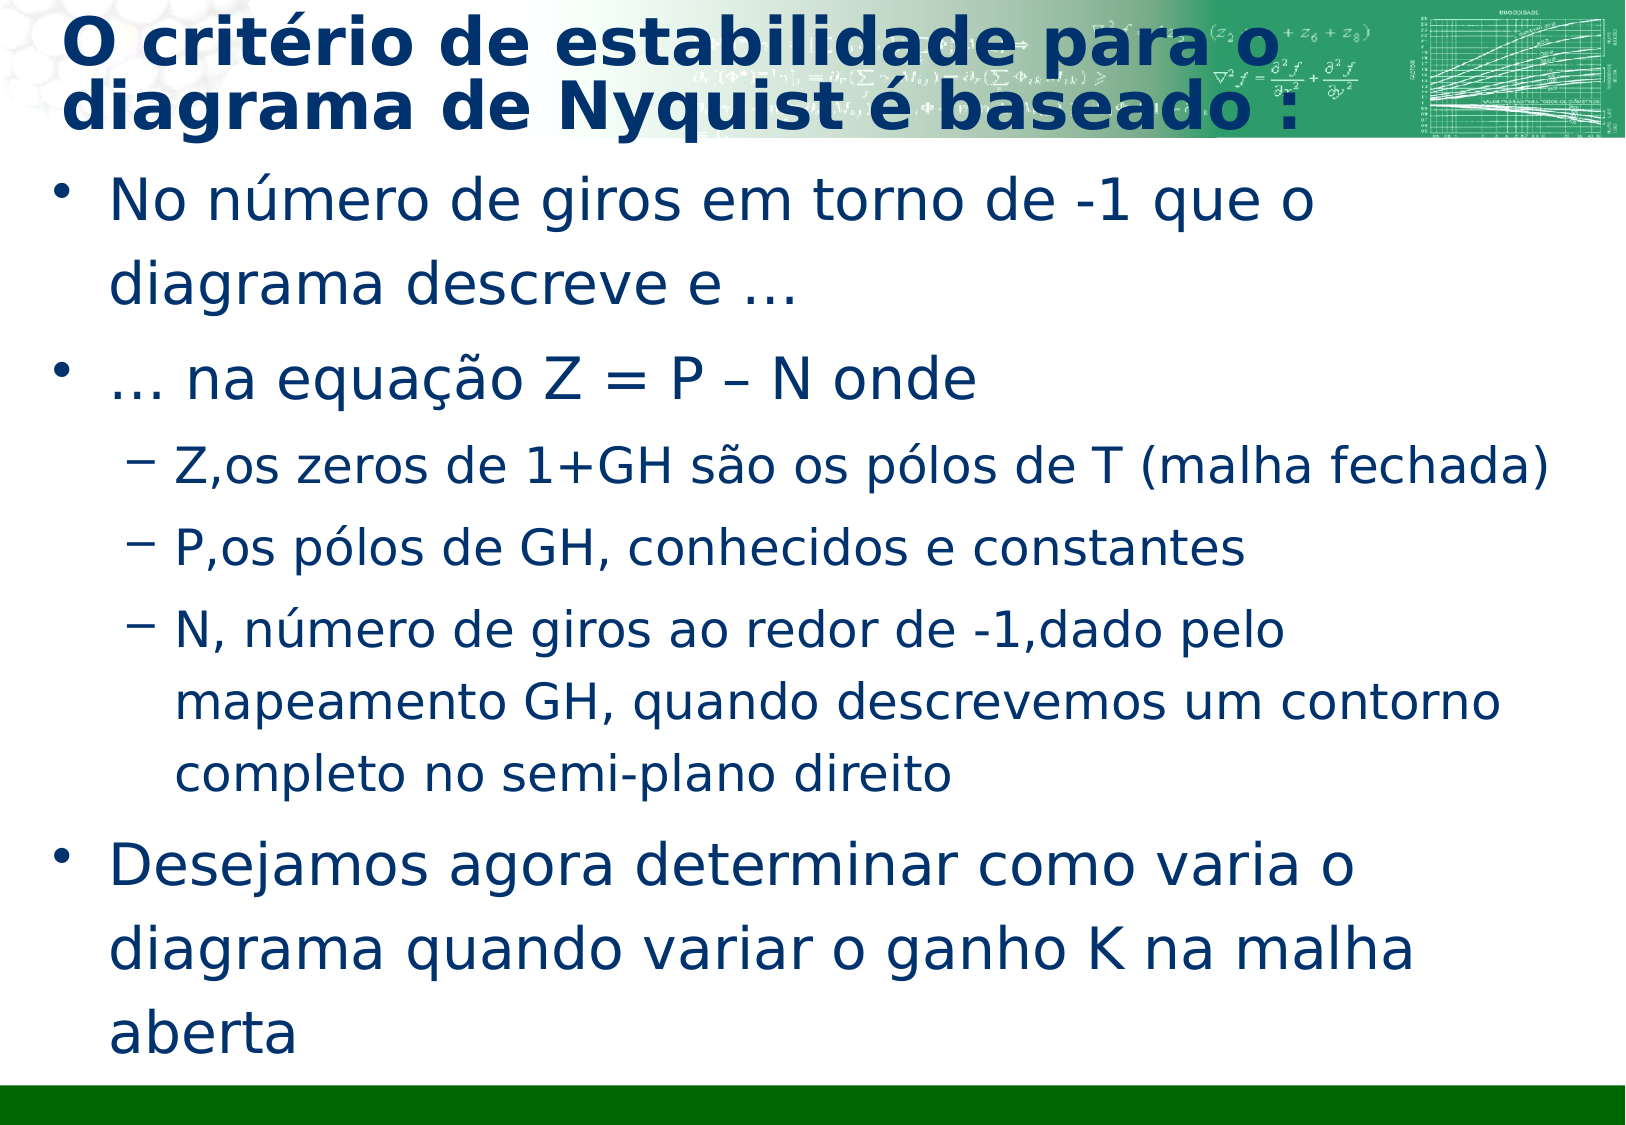

# O critério de estabilidade para o diagrama de Nyquist é baseado :
No número de giros em torno de -1 que o diagrama descreve e …
… na equação Z = P – N onde
Z,os zeros de 1+GH são os pólos de T (malha fechada)
P,os pólos de GH, conhecidos e constantes
N, número de giros ao redor de -1,dado pelo mapeamento GH, quando descrevemos um contorno completo no semi-plano direito
Desejamos agora determinar como varia o diagrama quando variar o ganho K na malha aberta